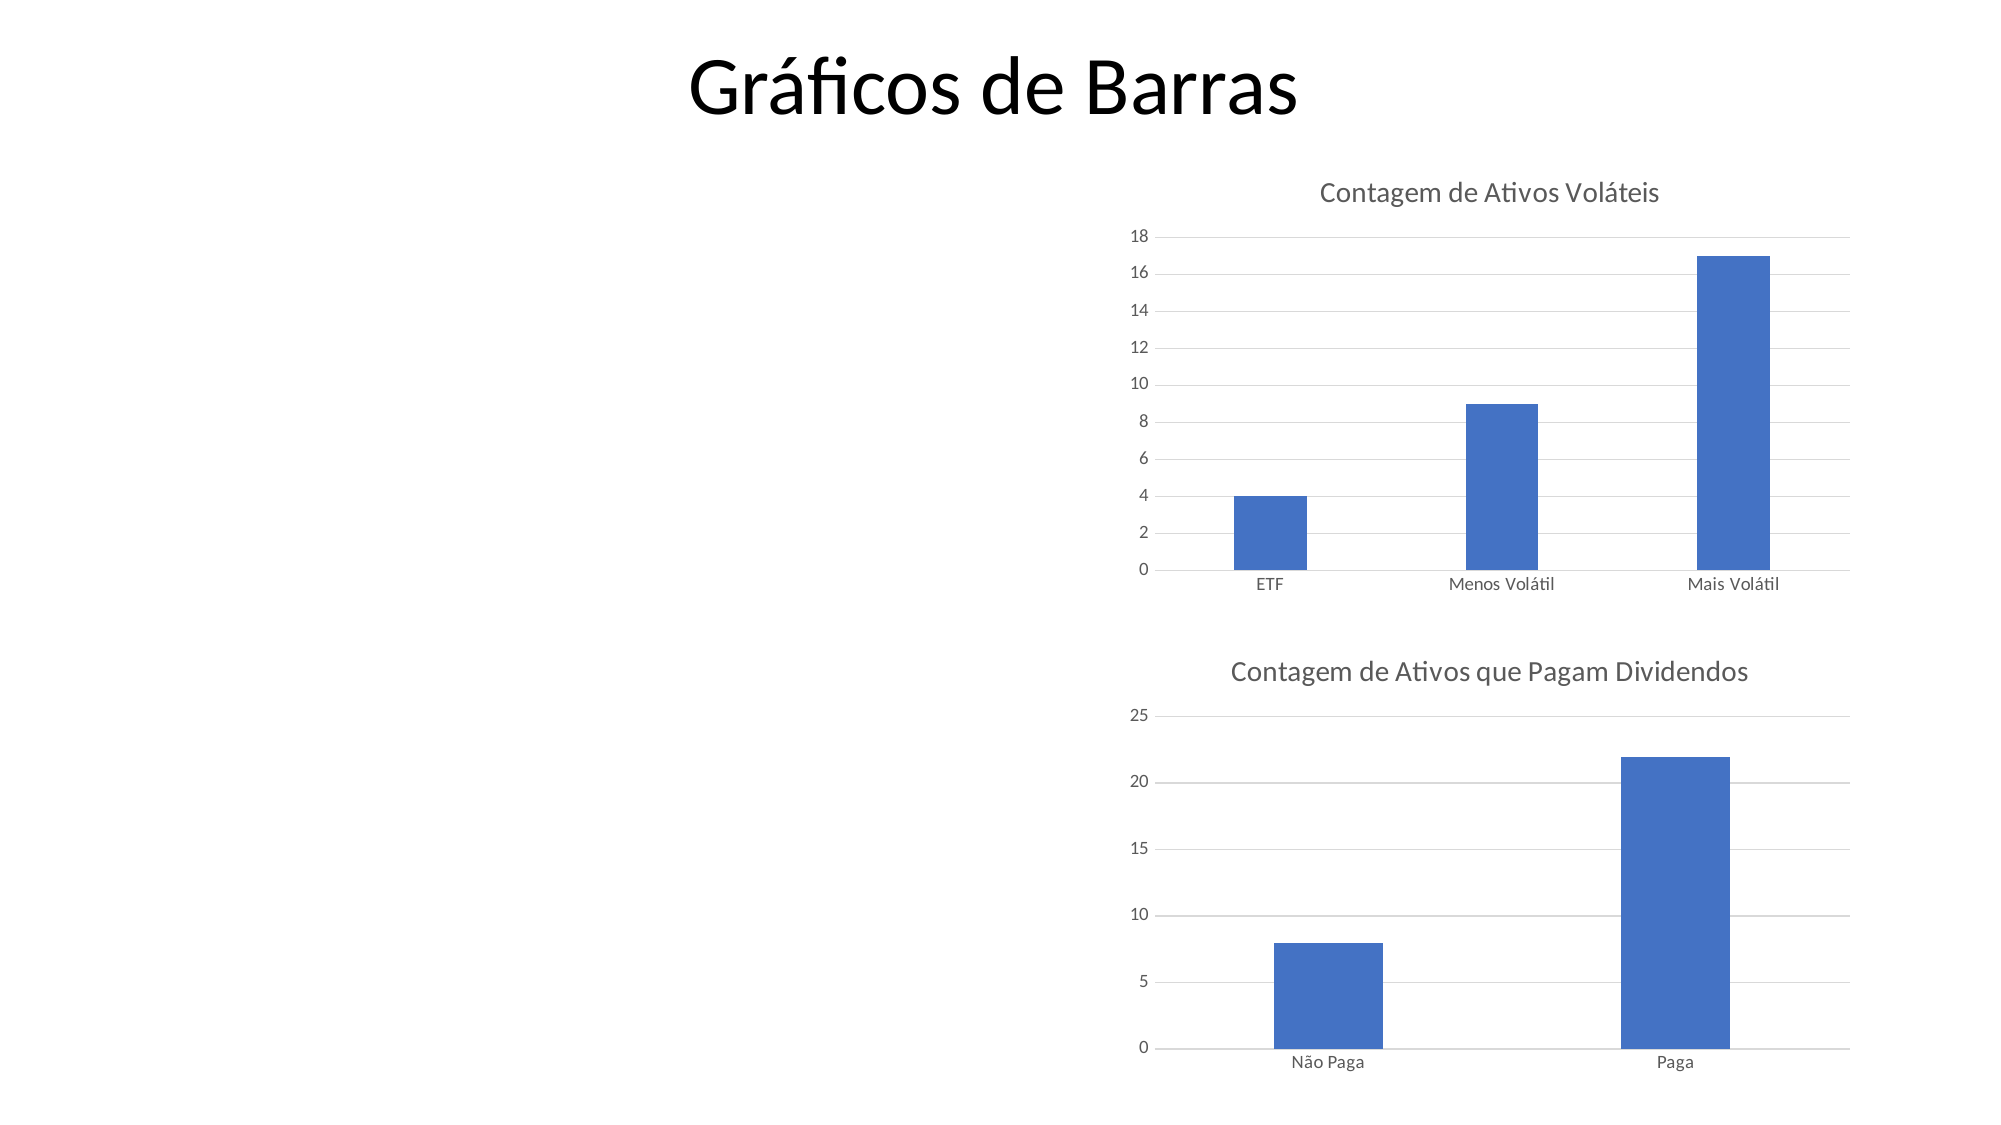

Gráficos de Barras

### Chart: Contagem de Ativos Voláteis

| Category | Total |
|---|---|
| ETF | 4.0 |
| Menos Volátil | 9.0 |
| Mais Volátil | 17.0 |

### Chart: Contagem de Ativos que Pagam Dividendos

| Category | Total |
|---|---|
| Não Paga | 8.0 |
| Paga | 22.0 |